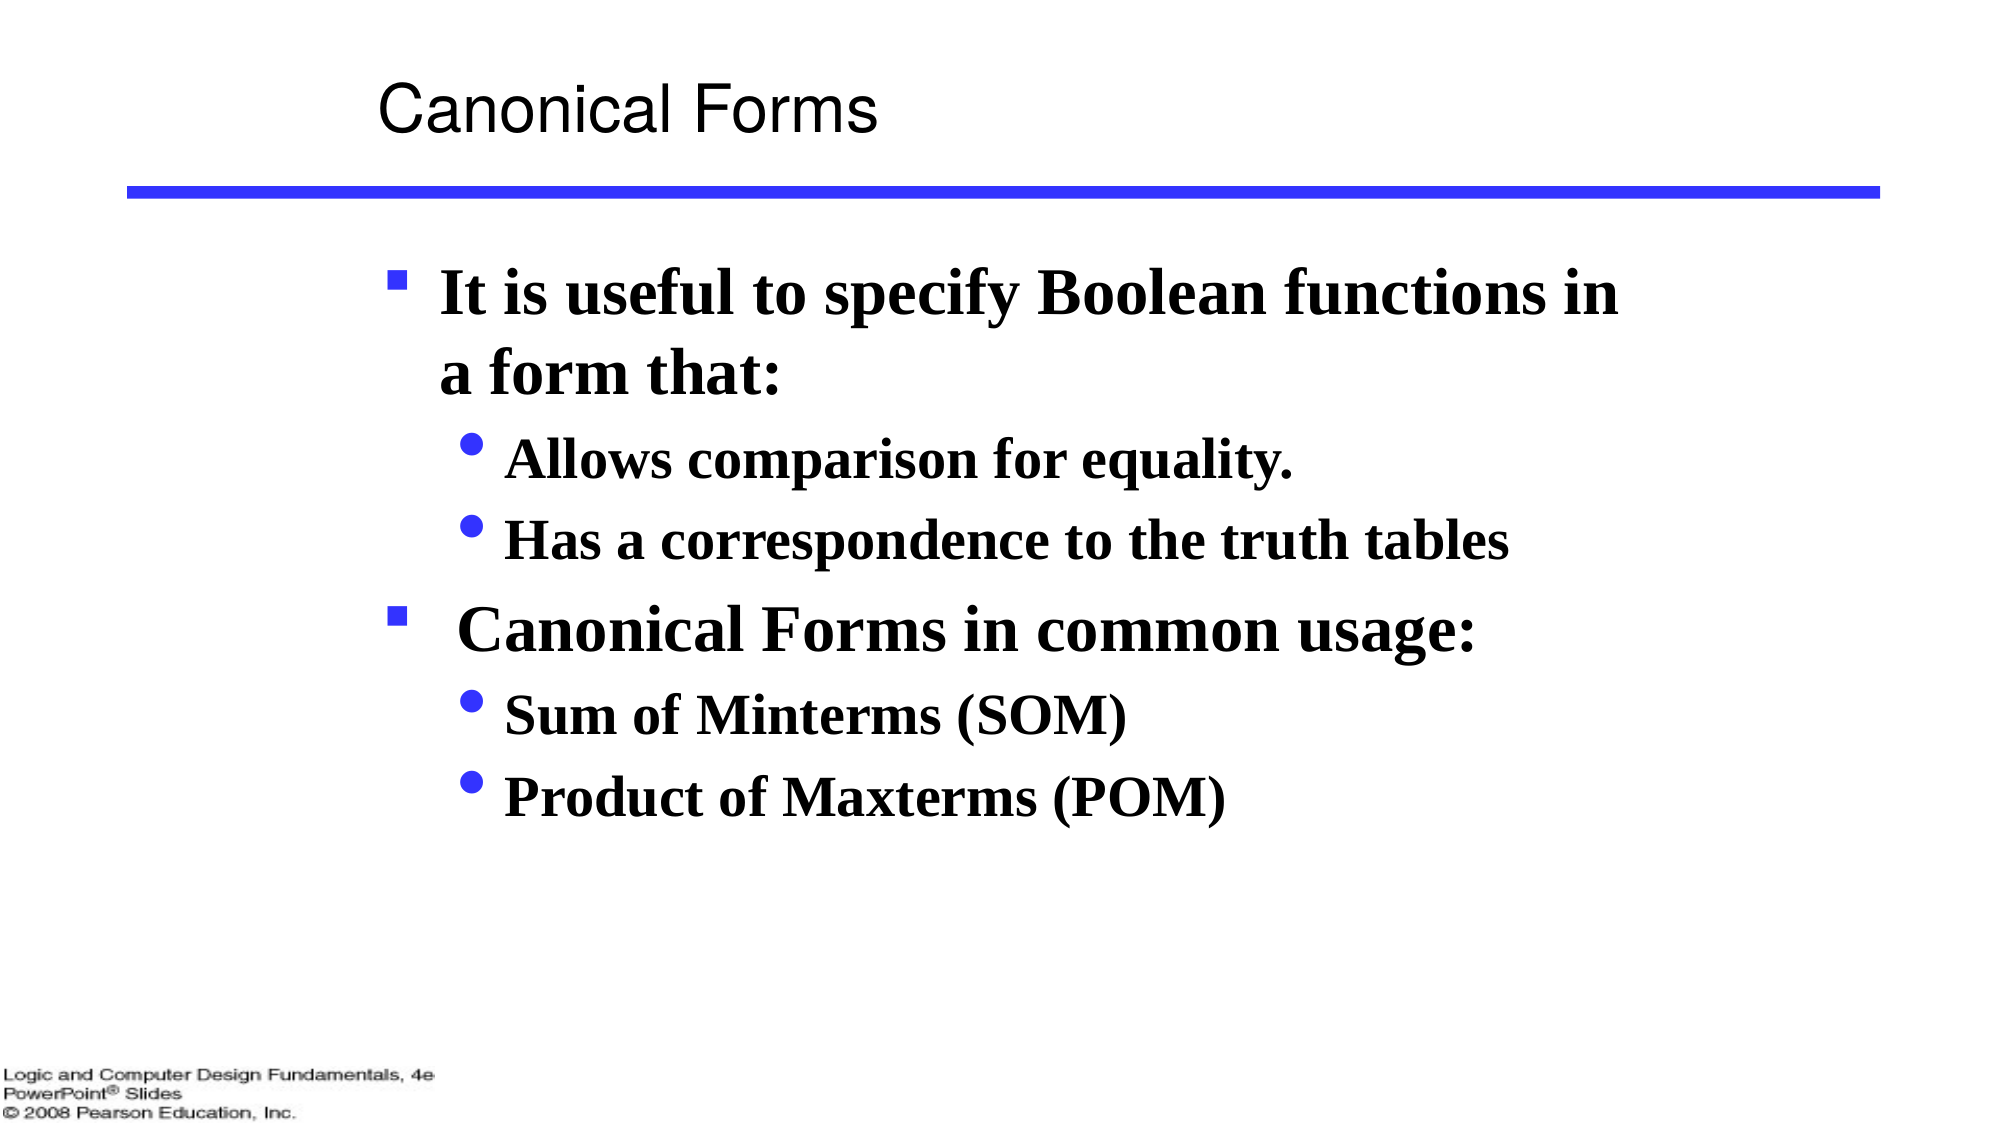

# Canonical Forms
It is useful to specify Boolean functions in a form that:
Allows comparison for equality.
Has a correspondence to the truth tables
 Canonical Forms in common usage:
Sum of Minterms (SOM)
Product of Maxterms (POM)